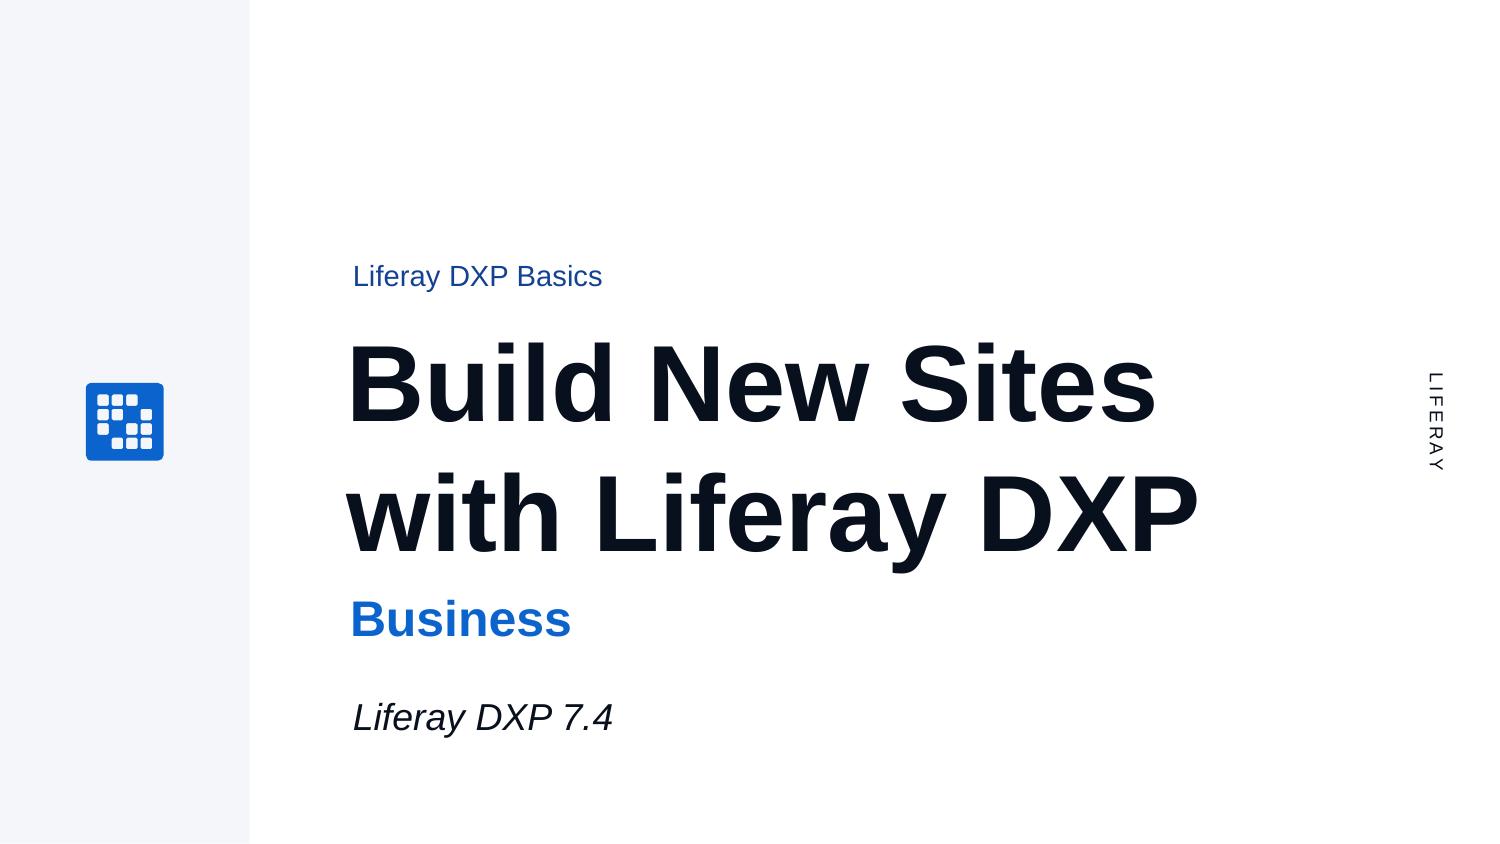

Liferay DXP Basics
# Build New Sites with Liferay DXP
Business
Liferay DXP 7.4